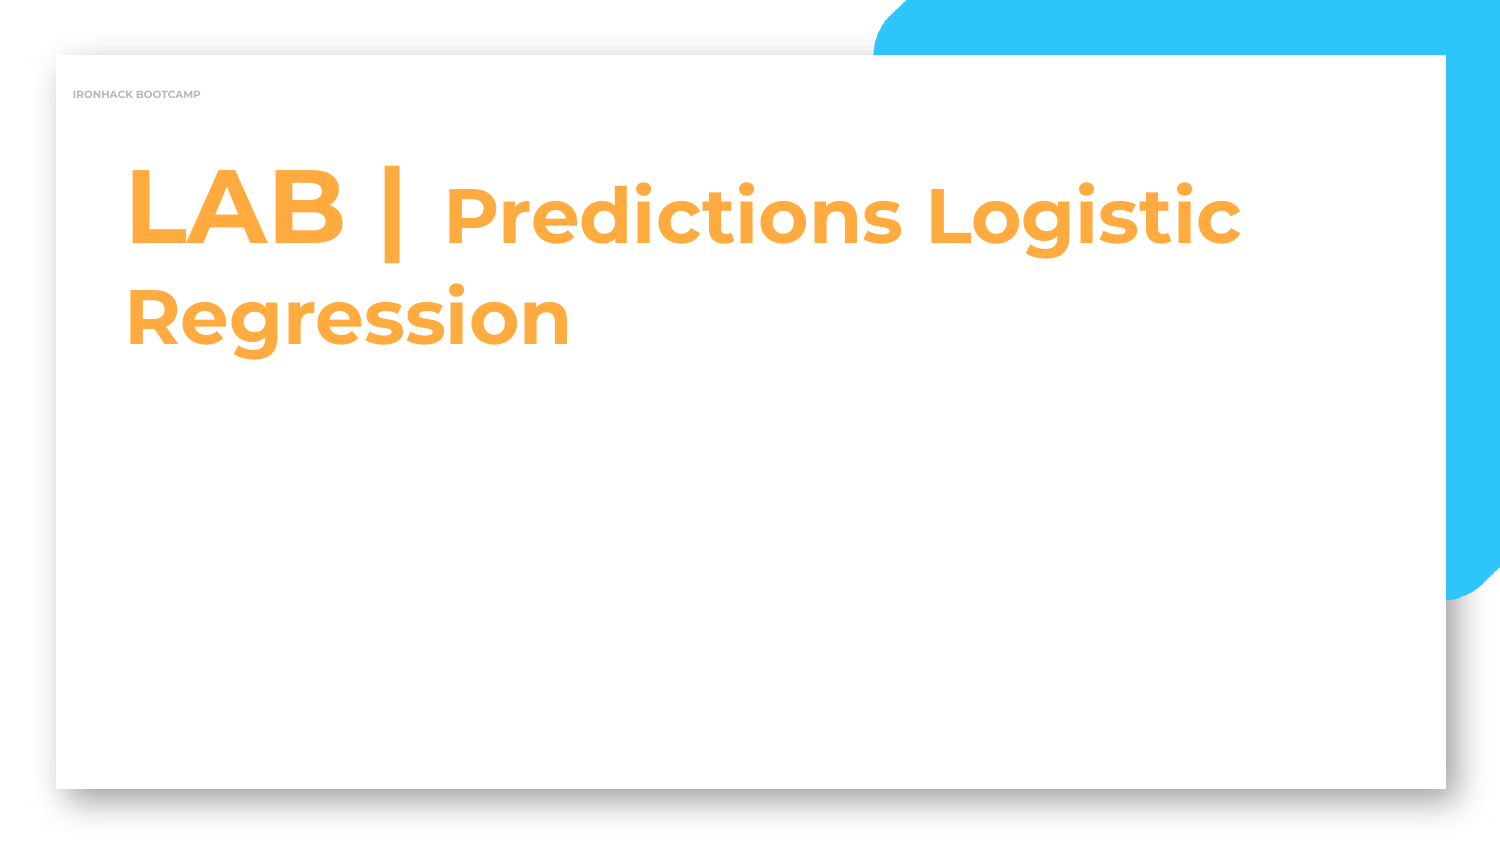

IRONHACK BOOTCAMP
LAB | Predictions Logistic    Regression